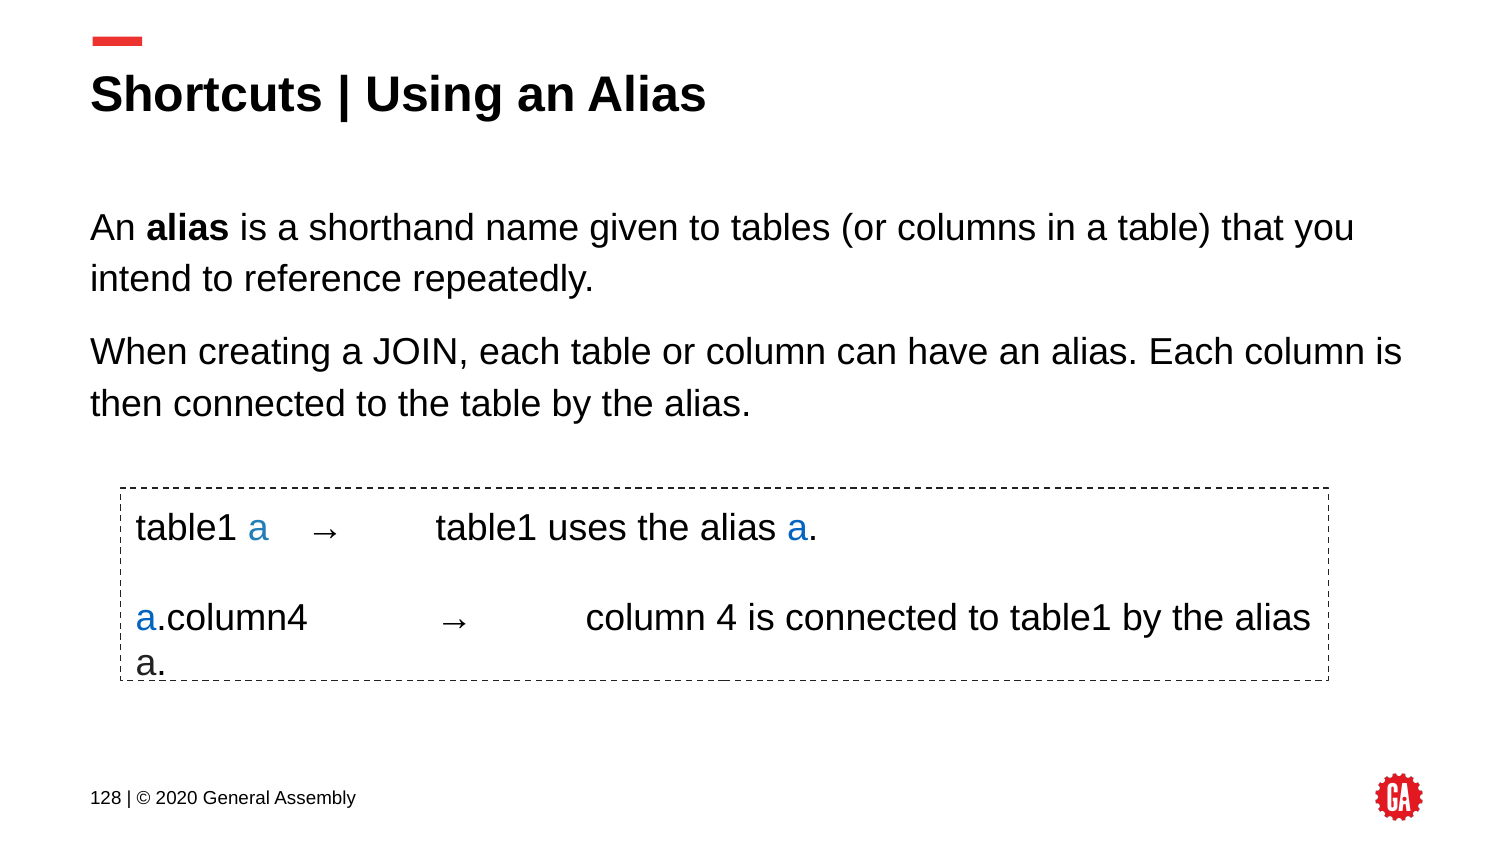

# Shortcuts | Using an Alias
An alias is a shorthand name given to tables (or columns in a table) that you intend to reference repeatedly.
When creating a JOIN, each table or column can have an alias. Each column is then connected to the table by the alias.
table1 a	  →	table1 uses the alias a.

a.column4	→	column 4 is connected to table1 by the alias a.
128 | © 2020 General Assembly